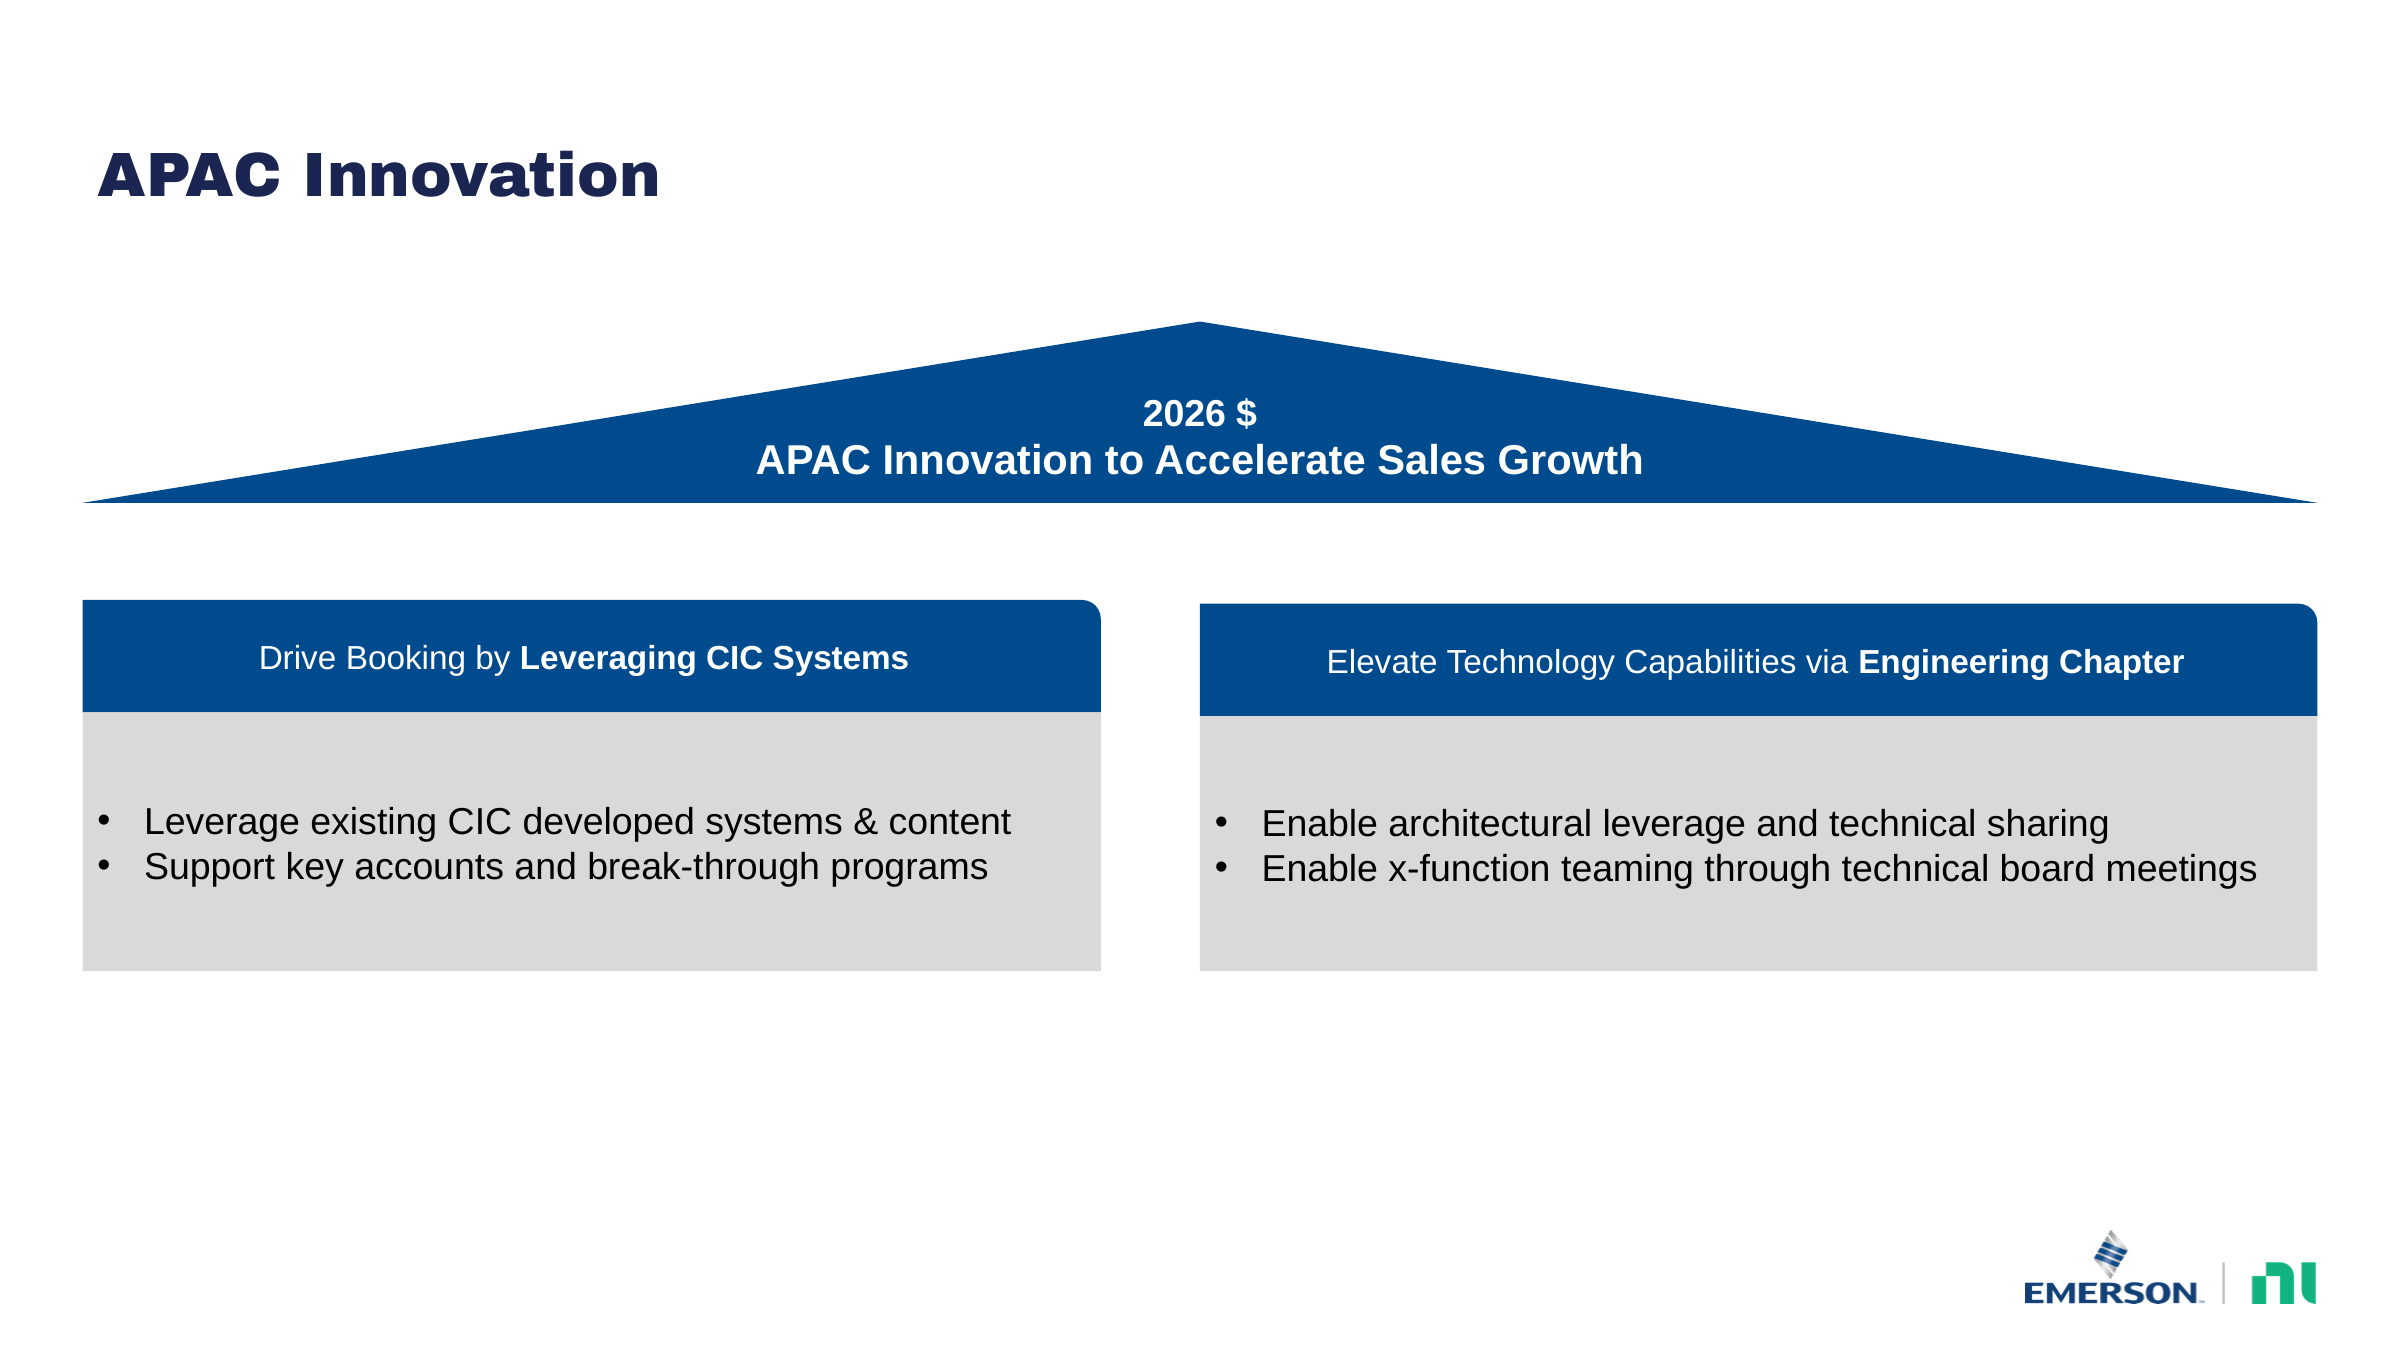

# APAC Innovation

APAC Innovation to Accelerate Sales Growth
2026 $
Drive Booking by Leveraging CIC Systems
Leverage existing CIC developed systems & content
Support key accounts and break-through programs
Elevate Technology Capabilities via Engineering Chapter
Enable architectural leverage and technical sharing
Enable x-function teaming through technical board meetings